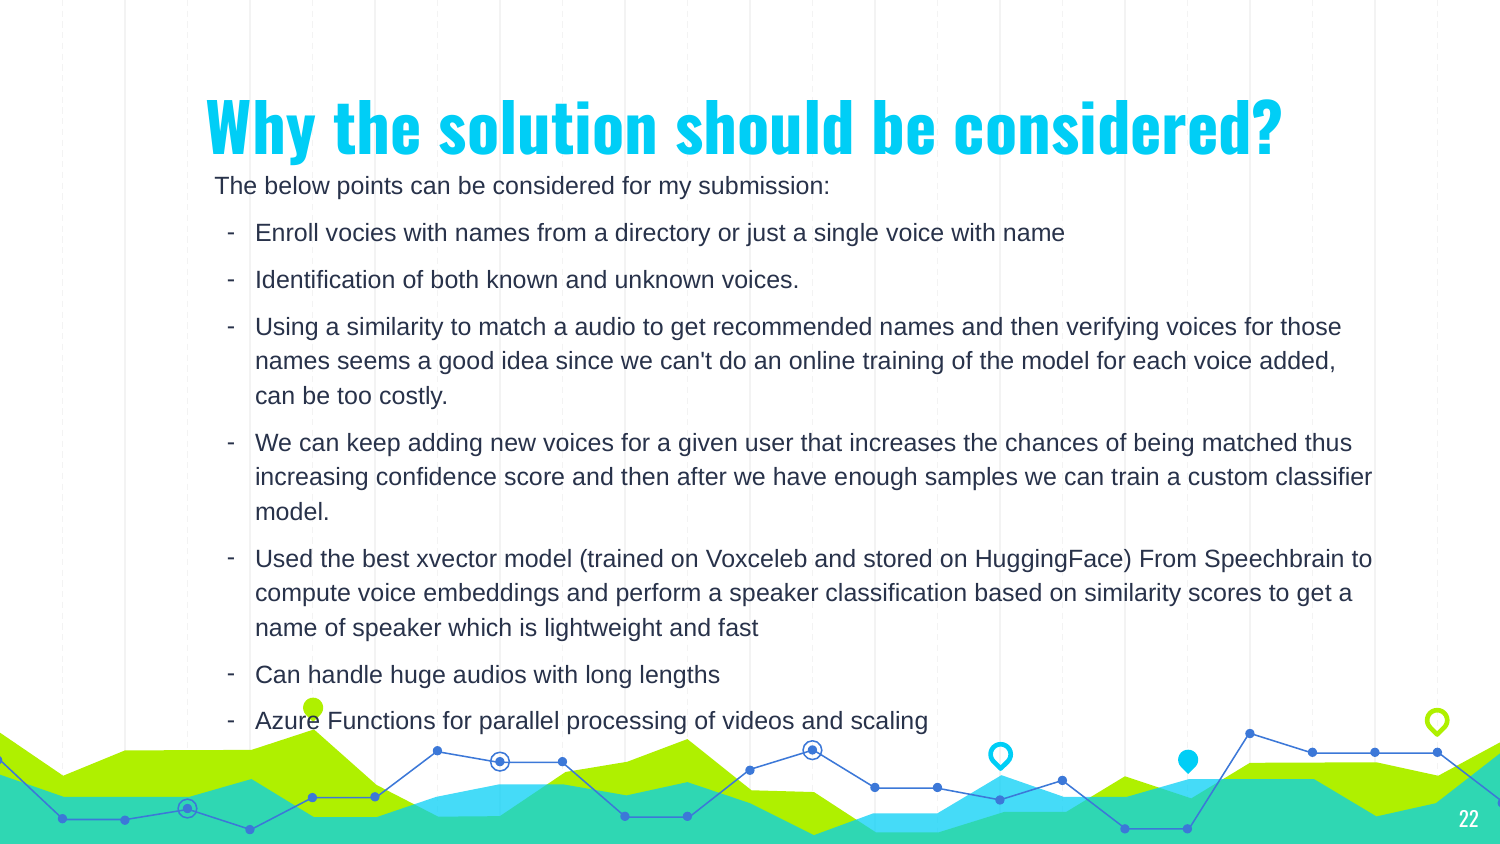

# Why the solution should be considered?
The below points can be considered for my submission:
Enroll vocies with names from a directory or just a single voice with name
Identification of both known and unknown voices.
Using a similarity to match a audio to get recommended names and then verifying voices for those names seems a good idea since we can't do an online training of the model for each voice added, can be too costly.
We can keep adding new voices for a given user that increases the chances of being matched thus increasing confidence score and then after we have enough samples we can train a custom classifier model.
Used the best xvector model (trained on Voxceleb and stored on HuggingFace) From Speechbrain to compute voice embeddings and perform a speaker classification based on similarity scores to get a name of speaker which is lightweight and fast
Can handle huge audios with long lengths
Azure Functions for parallel processing of videos and scaling

22